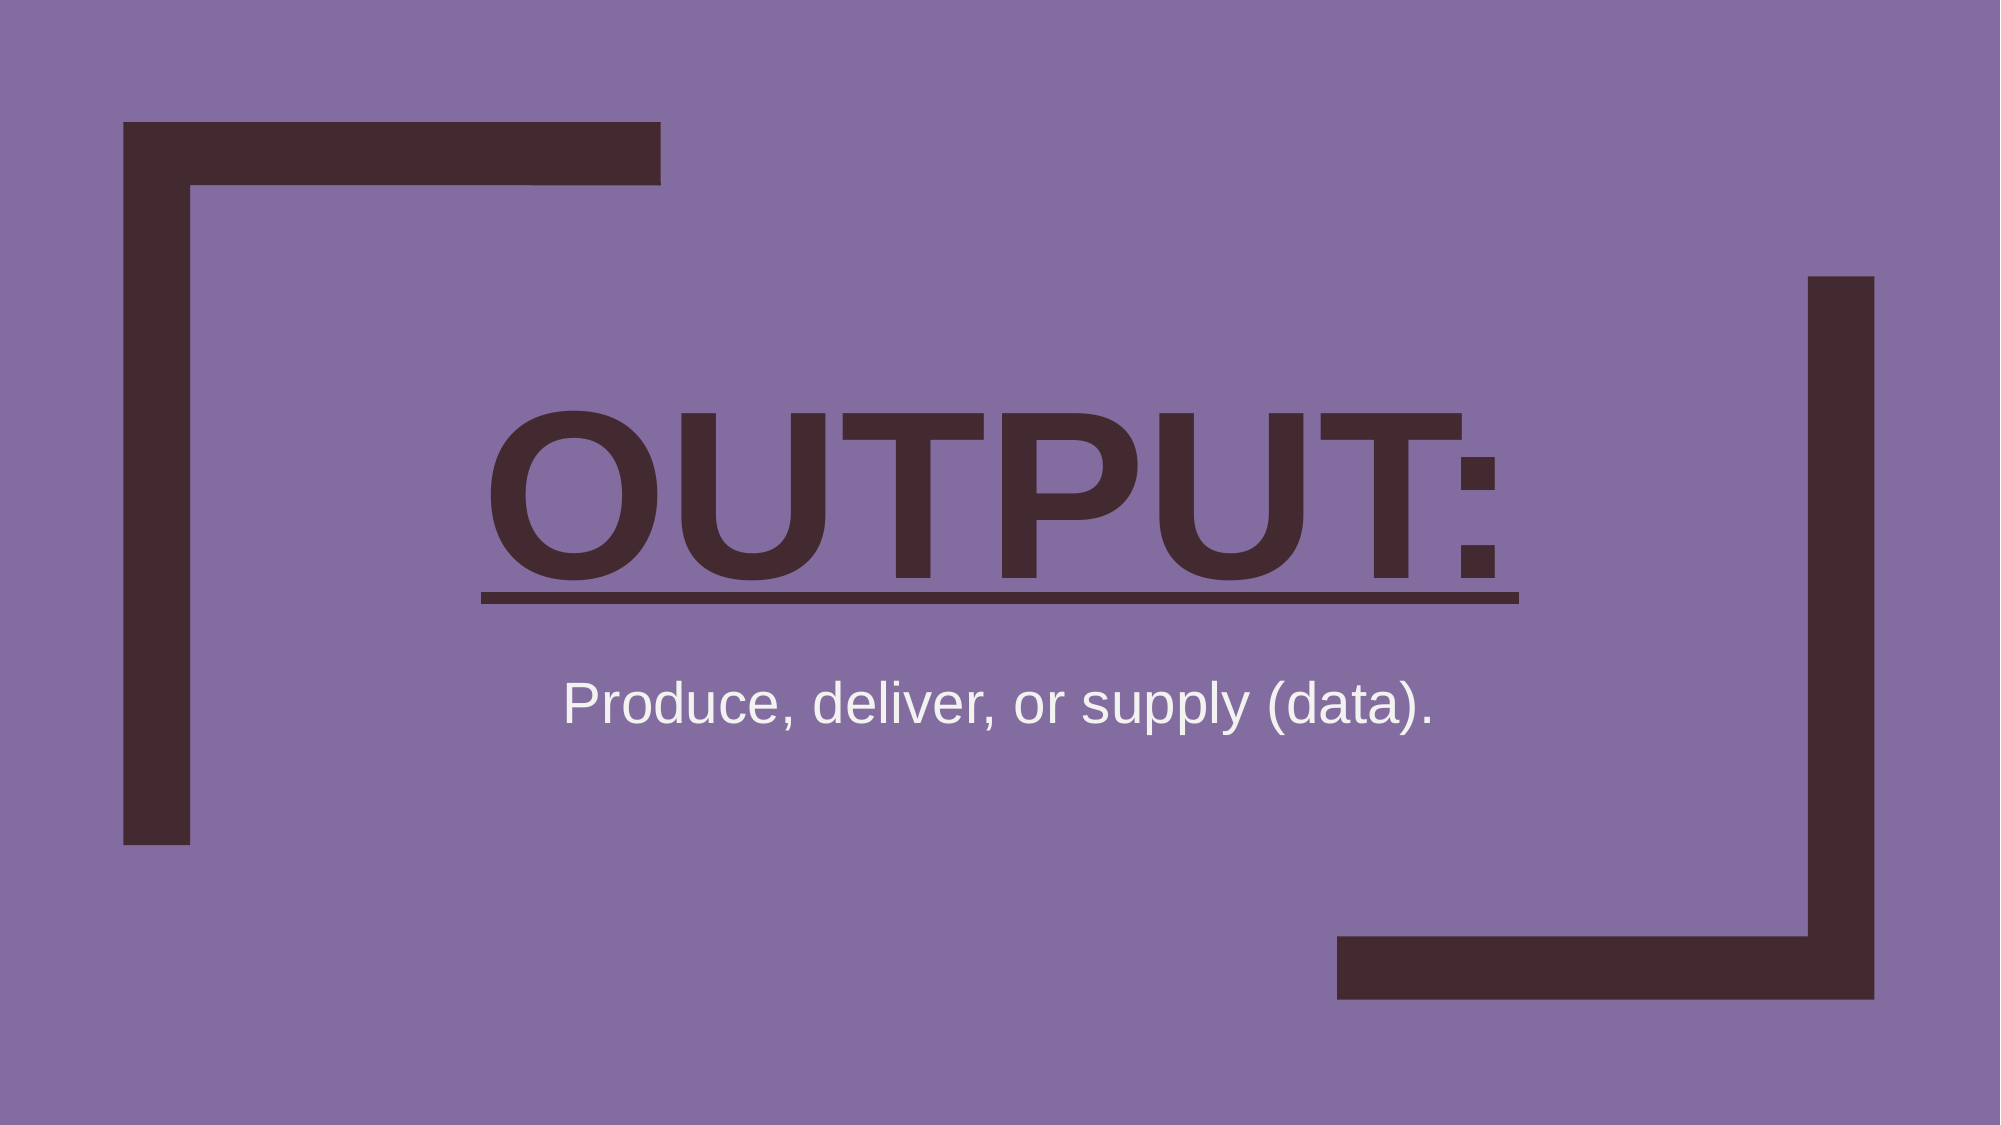

# OUTPUT:
Produce, deliver, or supply (data).